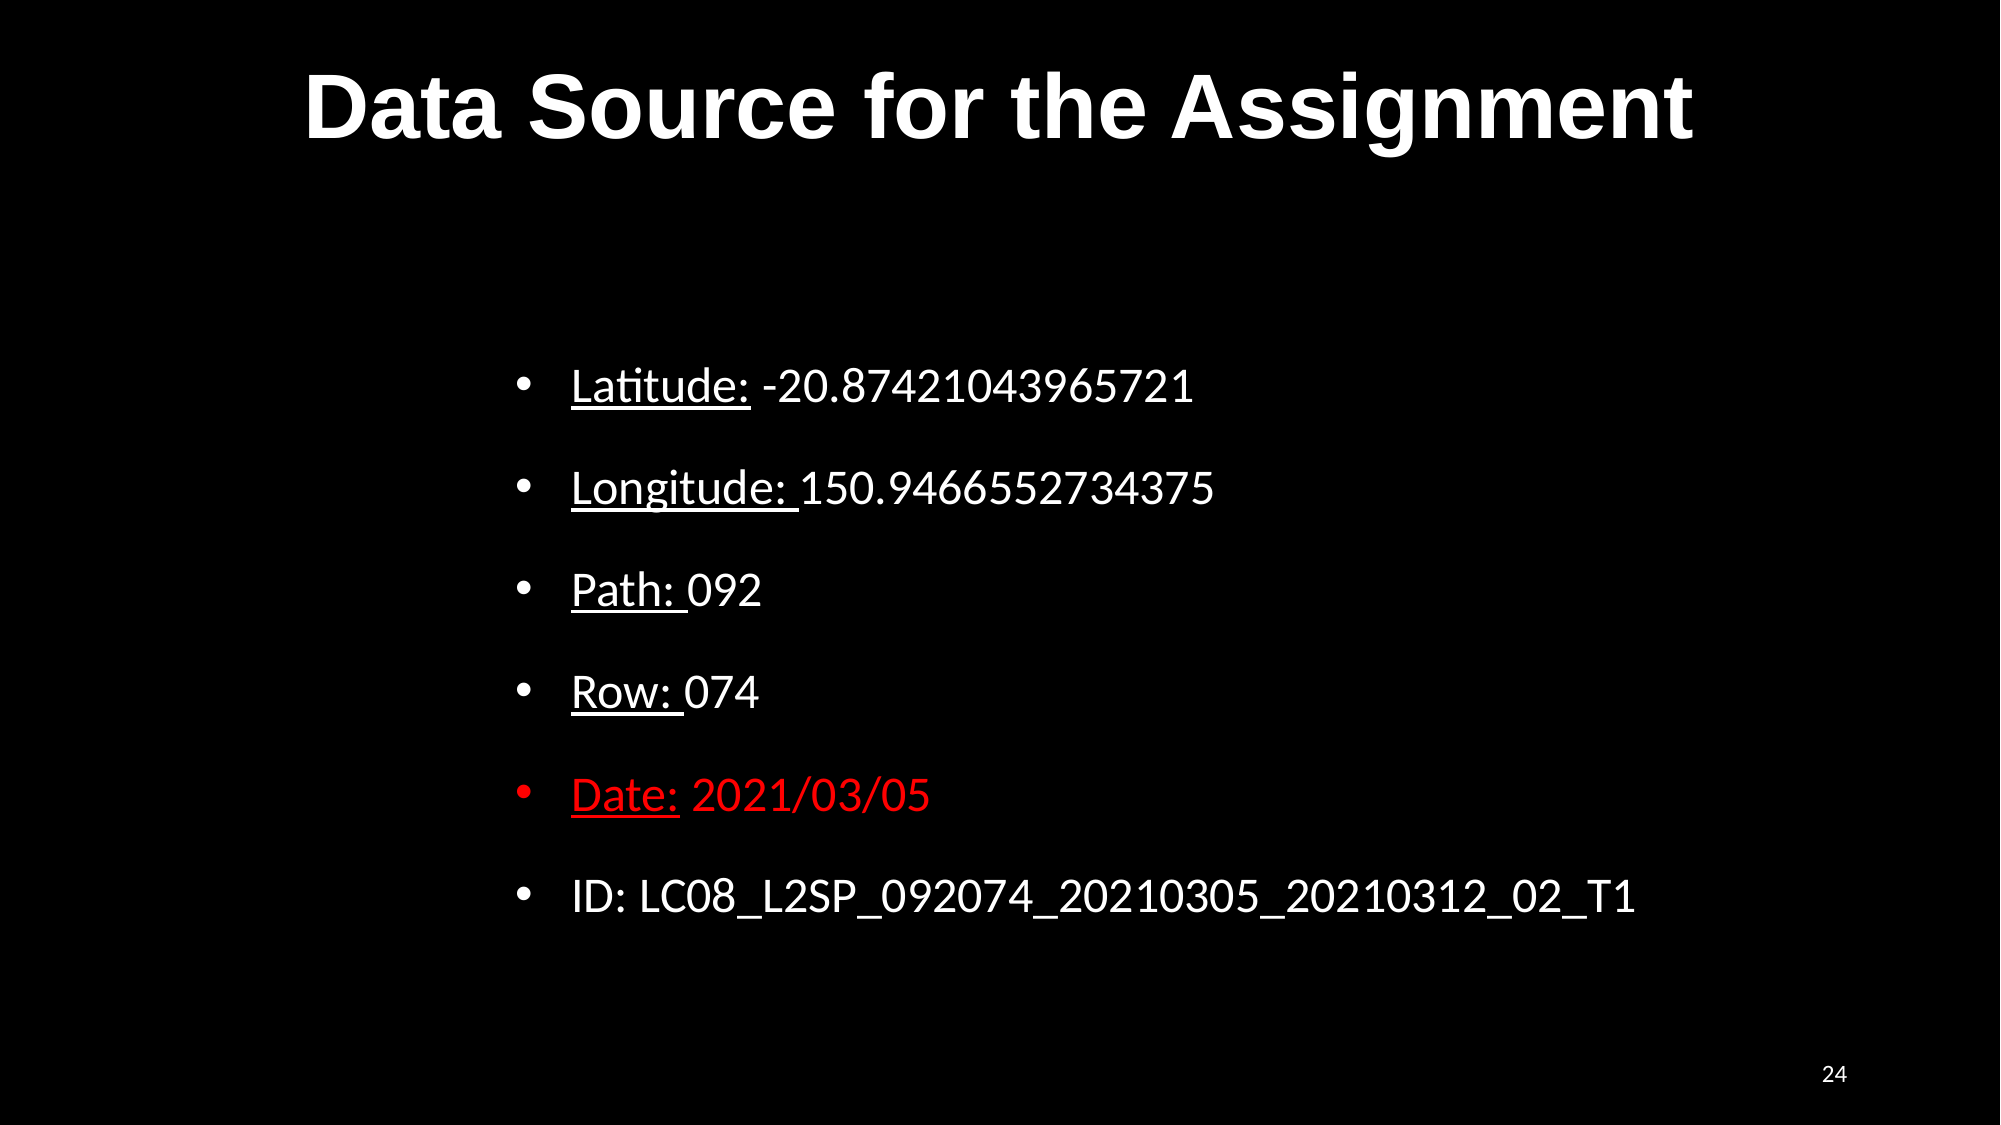

# Data Source for the Assignment
Latitude: -20.87421043965721
Longitude: 150.9466552734375
Path: 092
Row: 074
Date: 2021/03/05
ID: LC08_L2SP_092074_20210305_20210312_02_T1

24